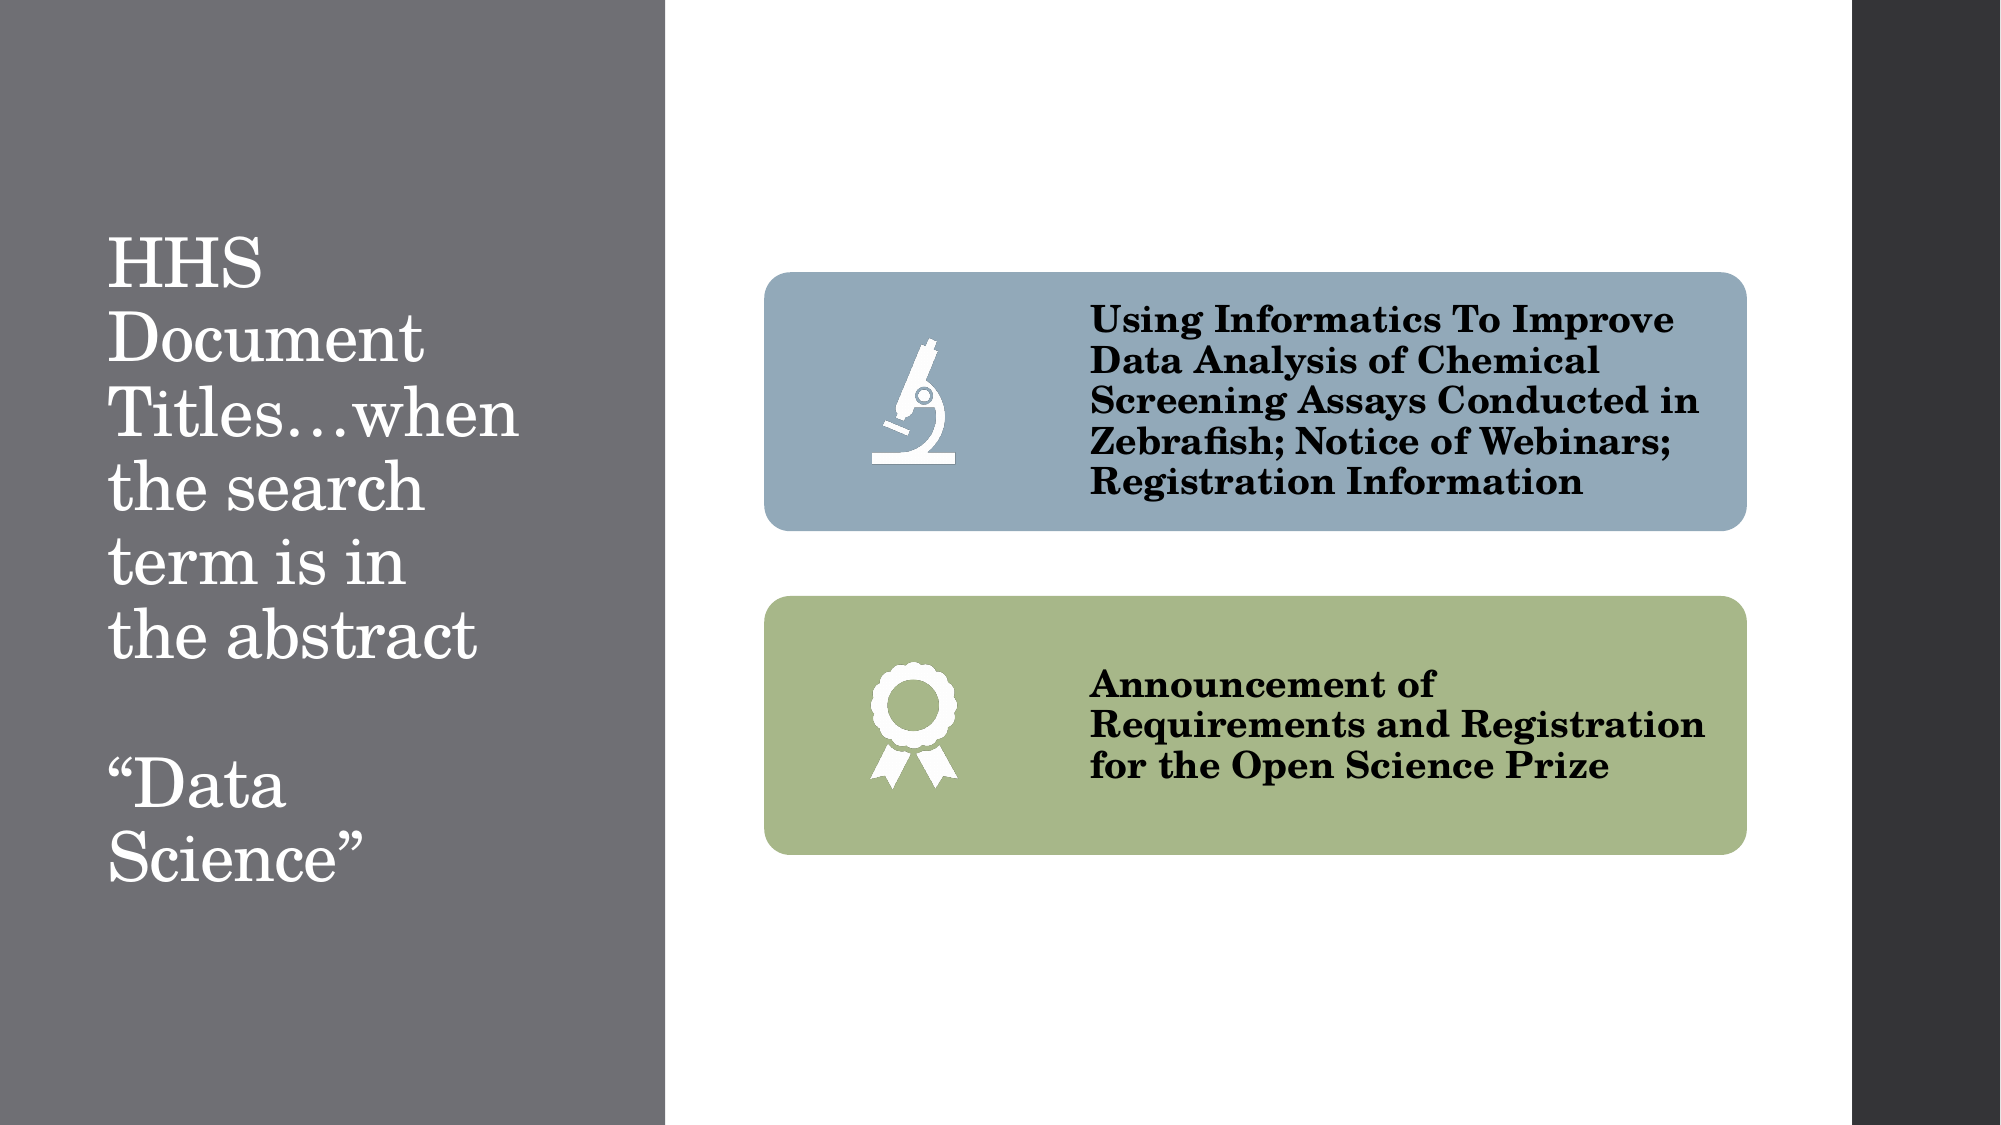

Using Informatics To Improve Data Analysis of Chemical Screening Assays Conducted in Zebrafish; Notice of Webinars; Registration Information
Announcement of Requirements and Registration for the Open Science Prize
# HHS Document Titles…when the search term is in the abstract “Data Science”